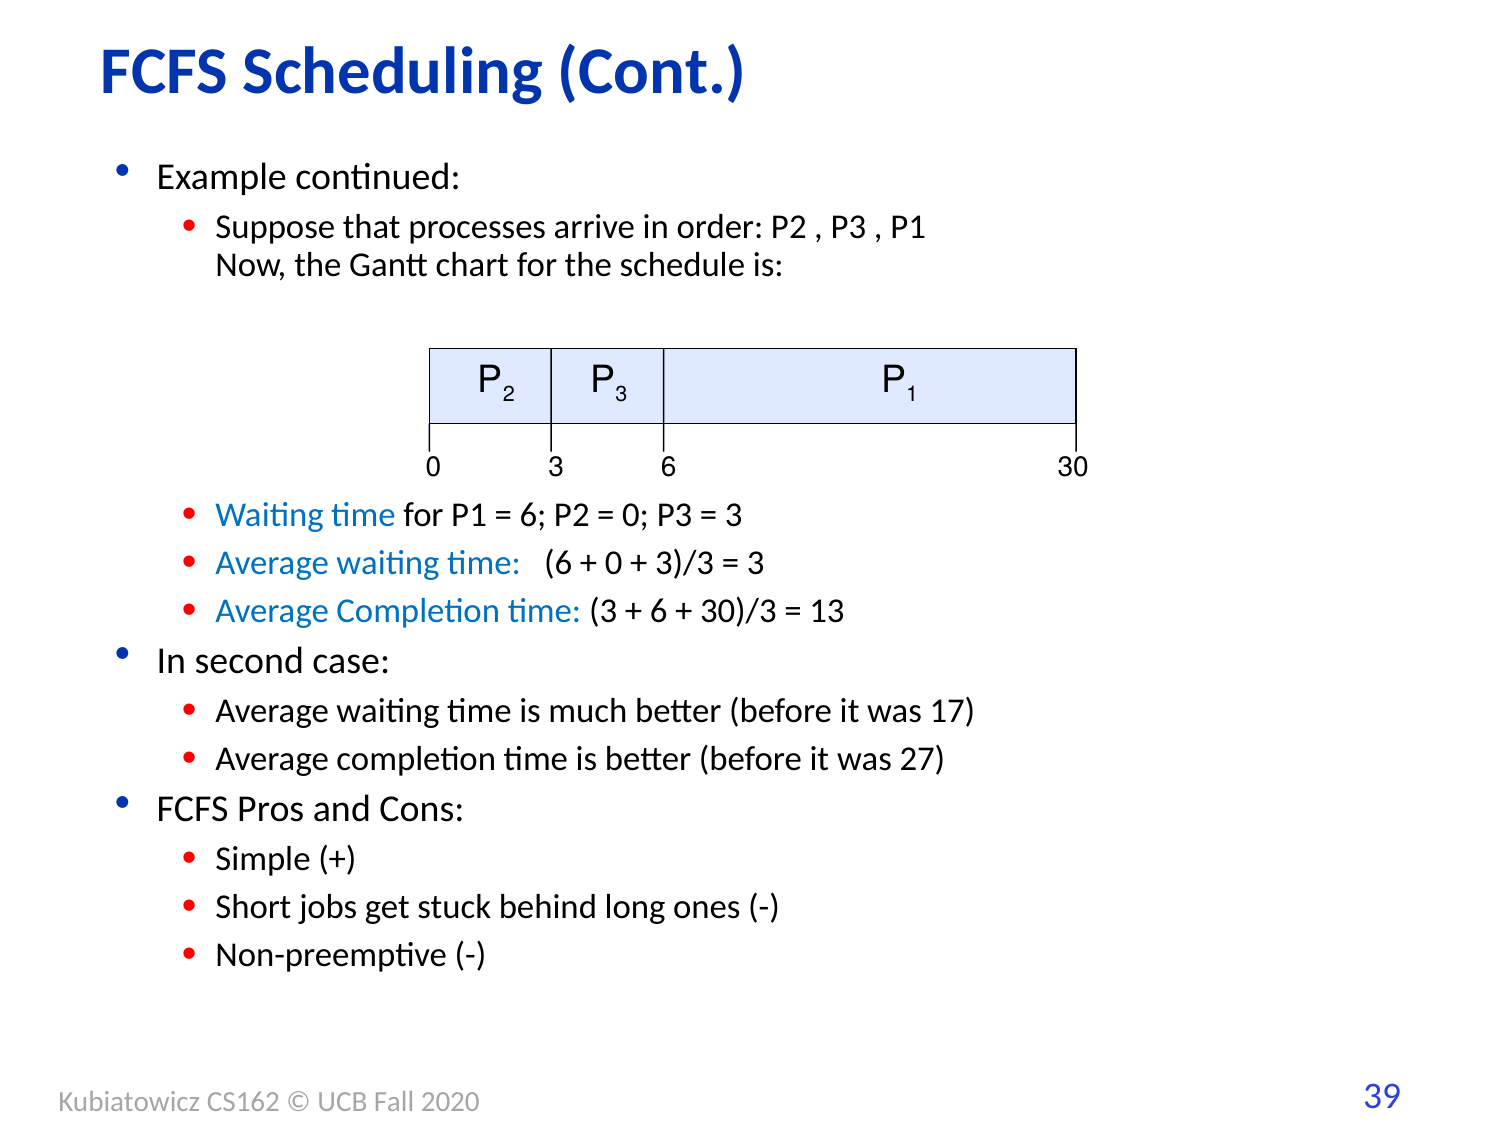

# FCFS Scheduling (Cont.)
Example continued:
Suppose that processes arrive in order: P2 , P3 , P1
Now, the Gantt chart for the schedule is:

Waiting time for P1 = 6; P2 = 0; P3 = 3
Average waiting time:   (6 + 0 + 3)/3 = 3
Average Completion time: (3 + 6 + 30)/3 = 13
In second case:
Average waiting time is much better (before it was 17)
Average completion time is better (before it was 27)
FCFS Pros and Cons:
Simple (+)
Short jobs get stuck behind long ones (-)
Non-preemptive (-)

P2
P3
P1

0
3
6
30
Kubiatowicz CS162 © UCB Fall 2020